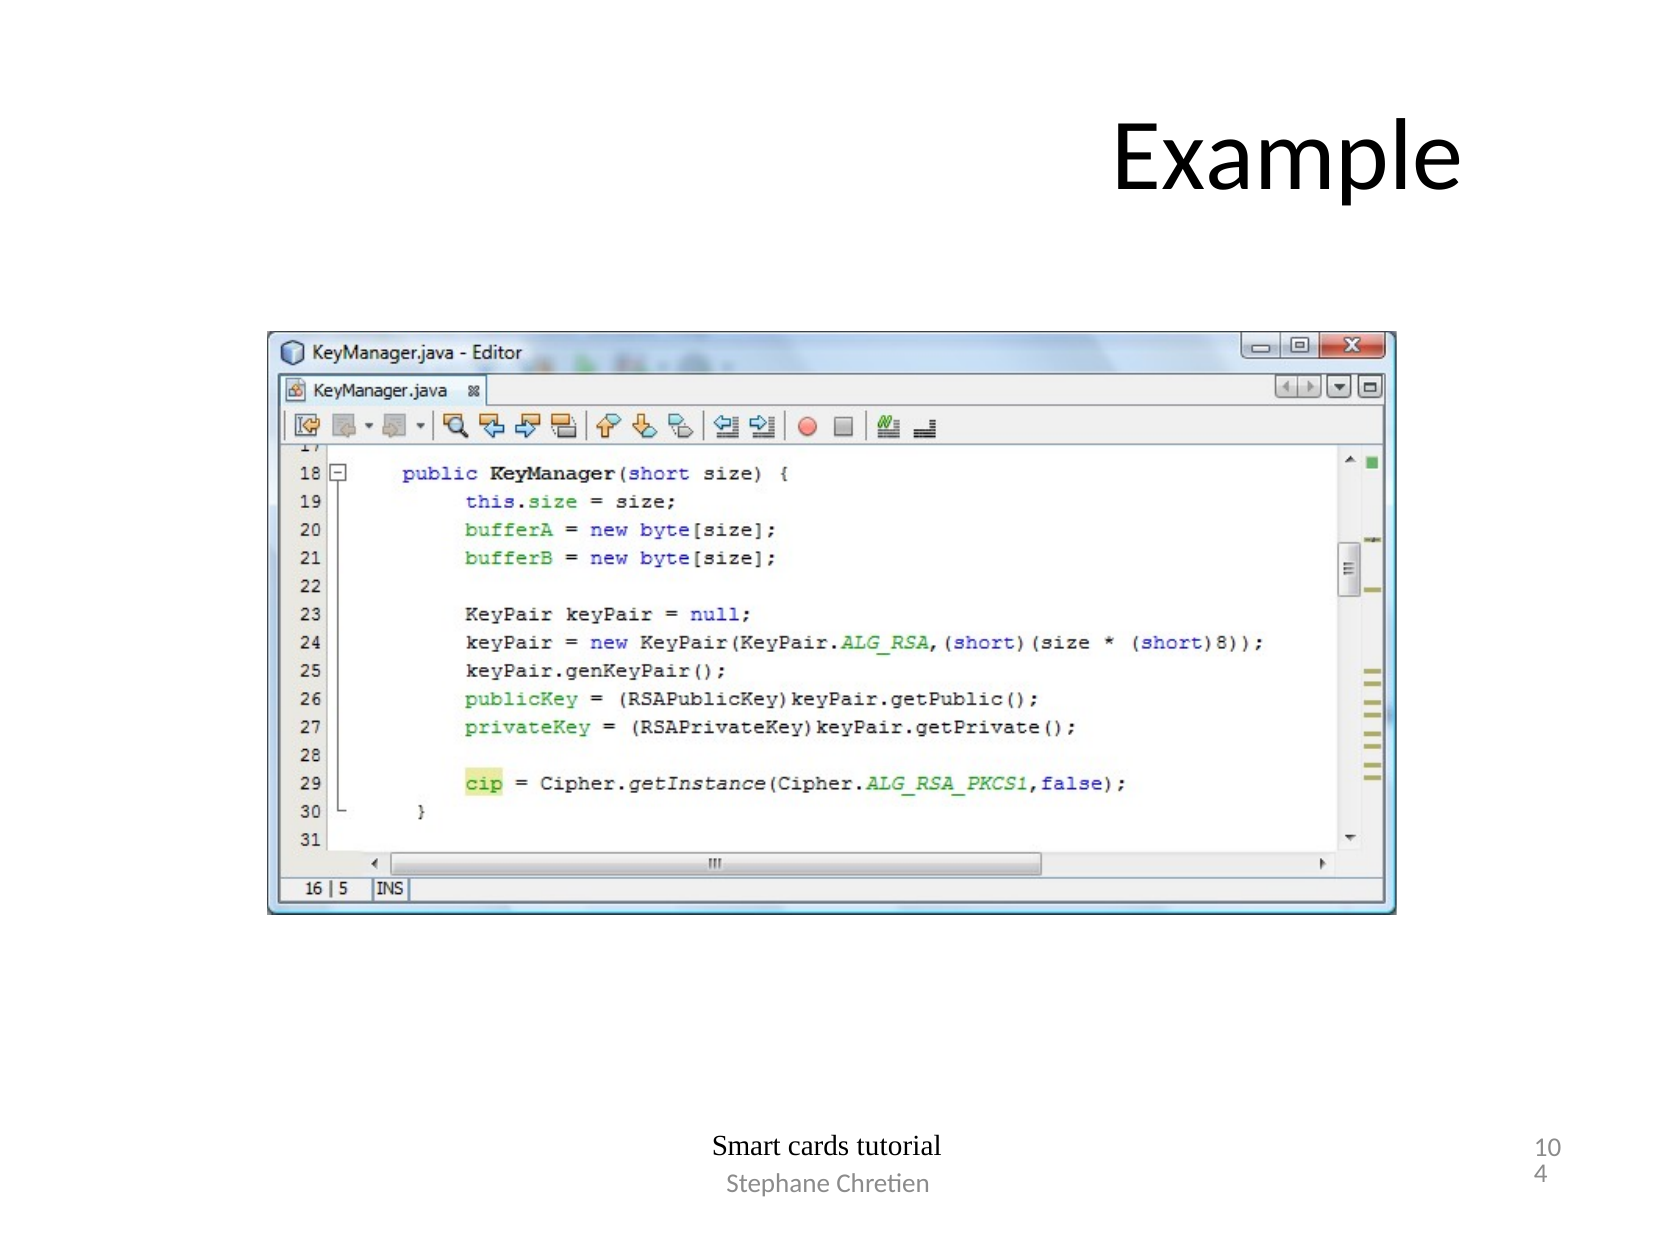

# Example

104
Smart cards tutorial
Stephane Chretien